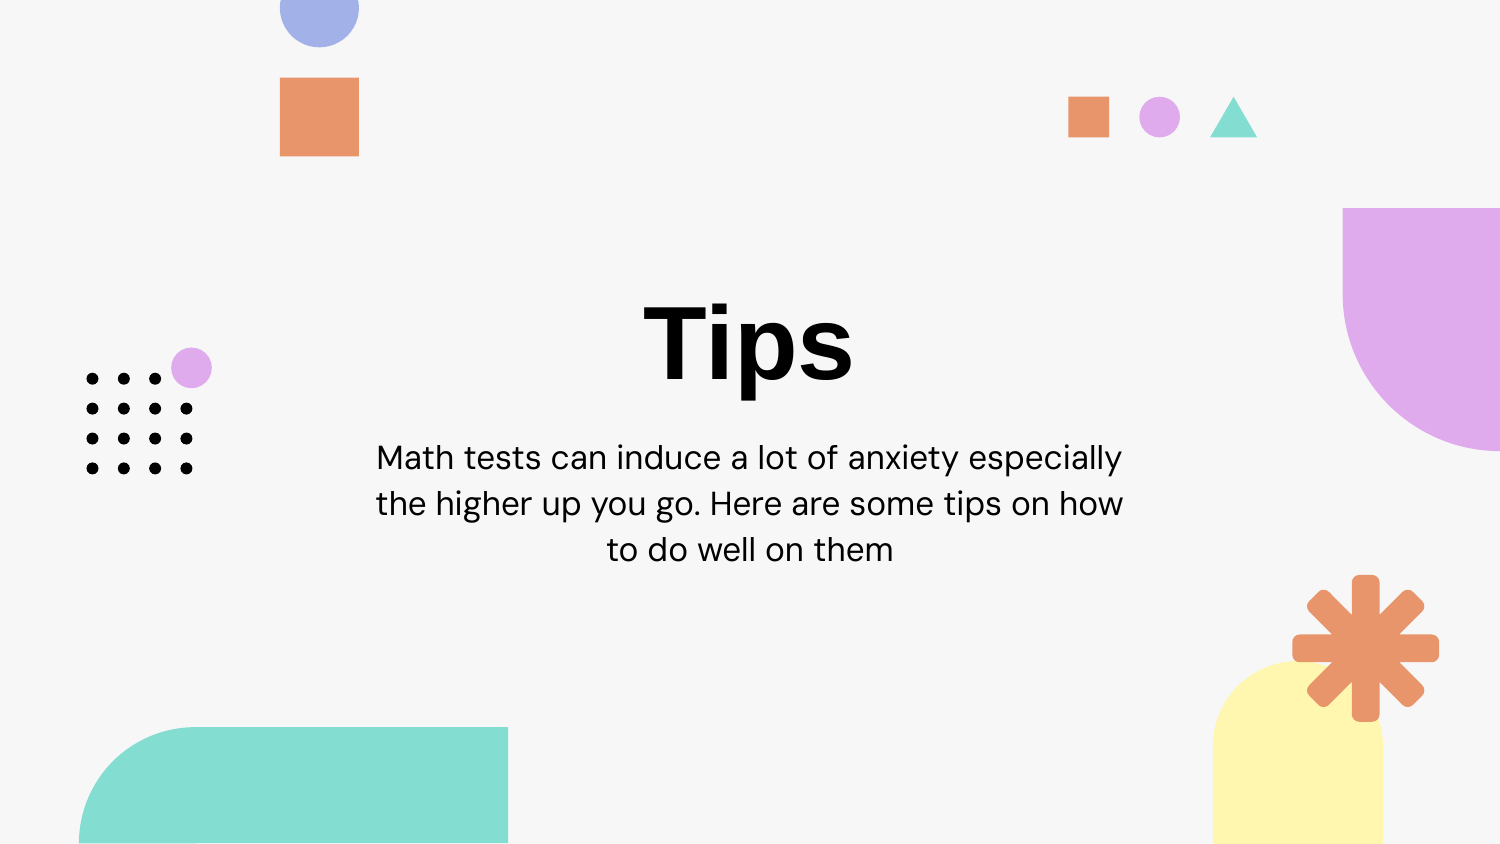

# Tips

Math tests can induce a lot of anxiety especially the higher up you go. Here are some tips on how to do well on them